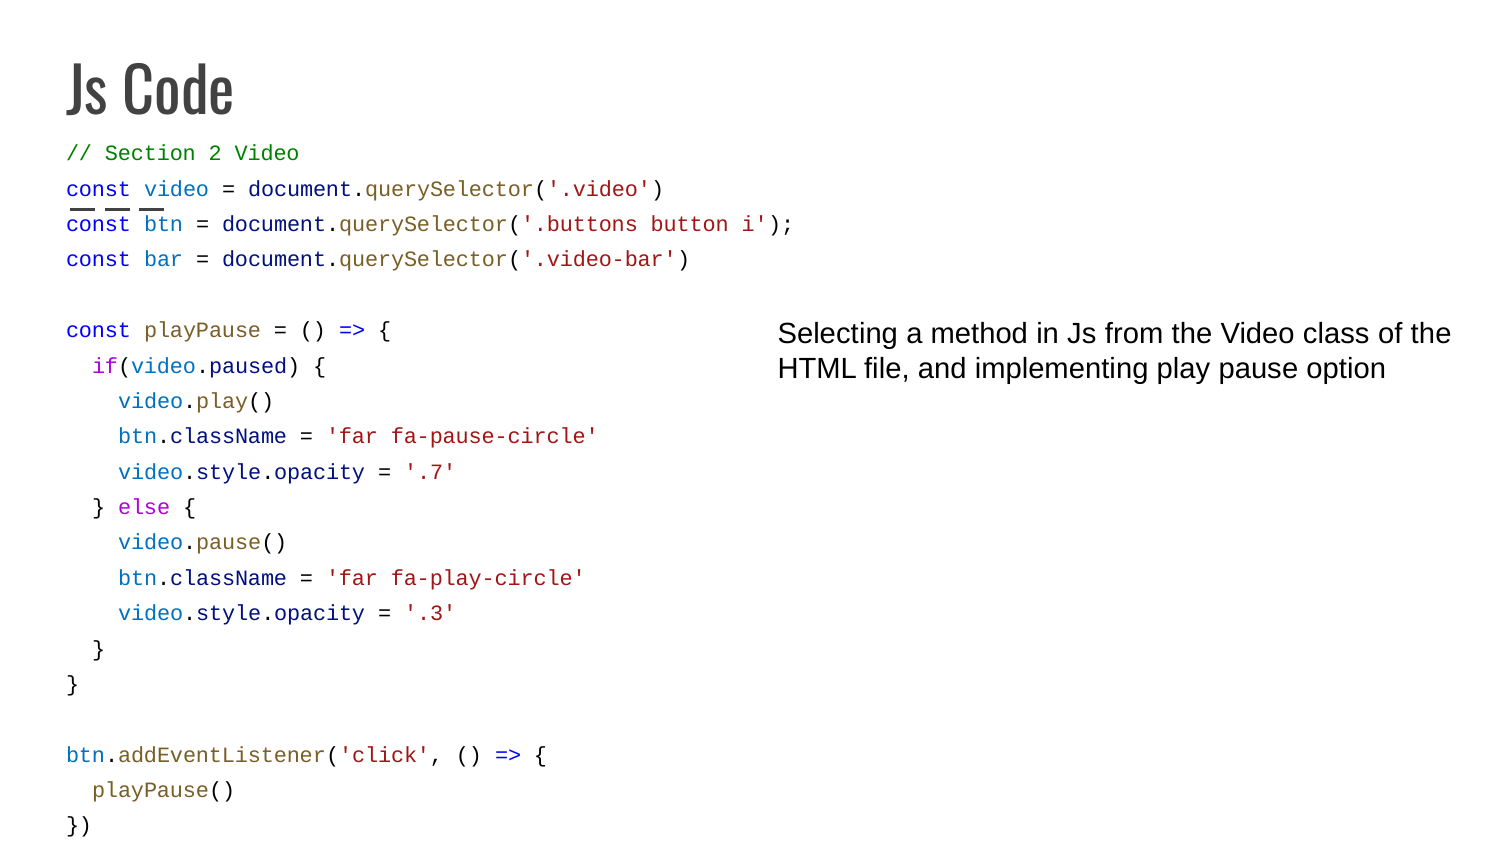

# Js Code
// Section 2 Video
const video = document.querySelector('.video')
const btn = document.querySelector('.buttons button i');
const bar = document.querySelector('.video-bar')

const playPause = () => {
  if(video.paused) {
    video.play()
    btn.className = 'far fa-pause-circle'
    video.style.opacity = '.7'
  } else {
    video.pause()
    btn.className = 'far fa-play-circle'
    video.style.opacity = '.3'
  }
}

btn.addEventListener('click', () => {
  playPause()
})

Selecting a method in Js from the Video class of the HTML file, and implementing play pause option